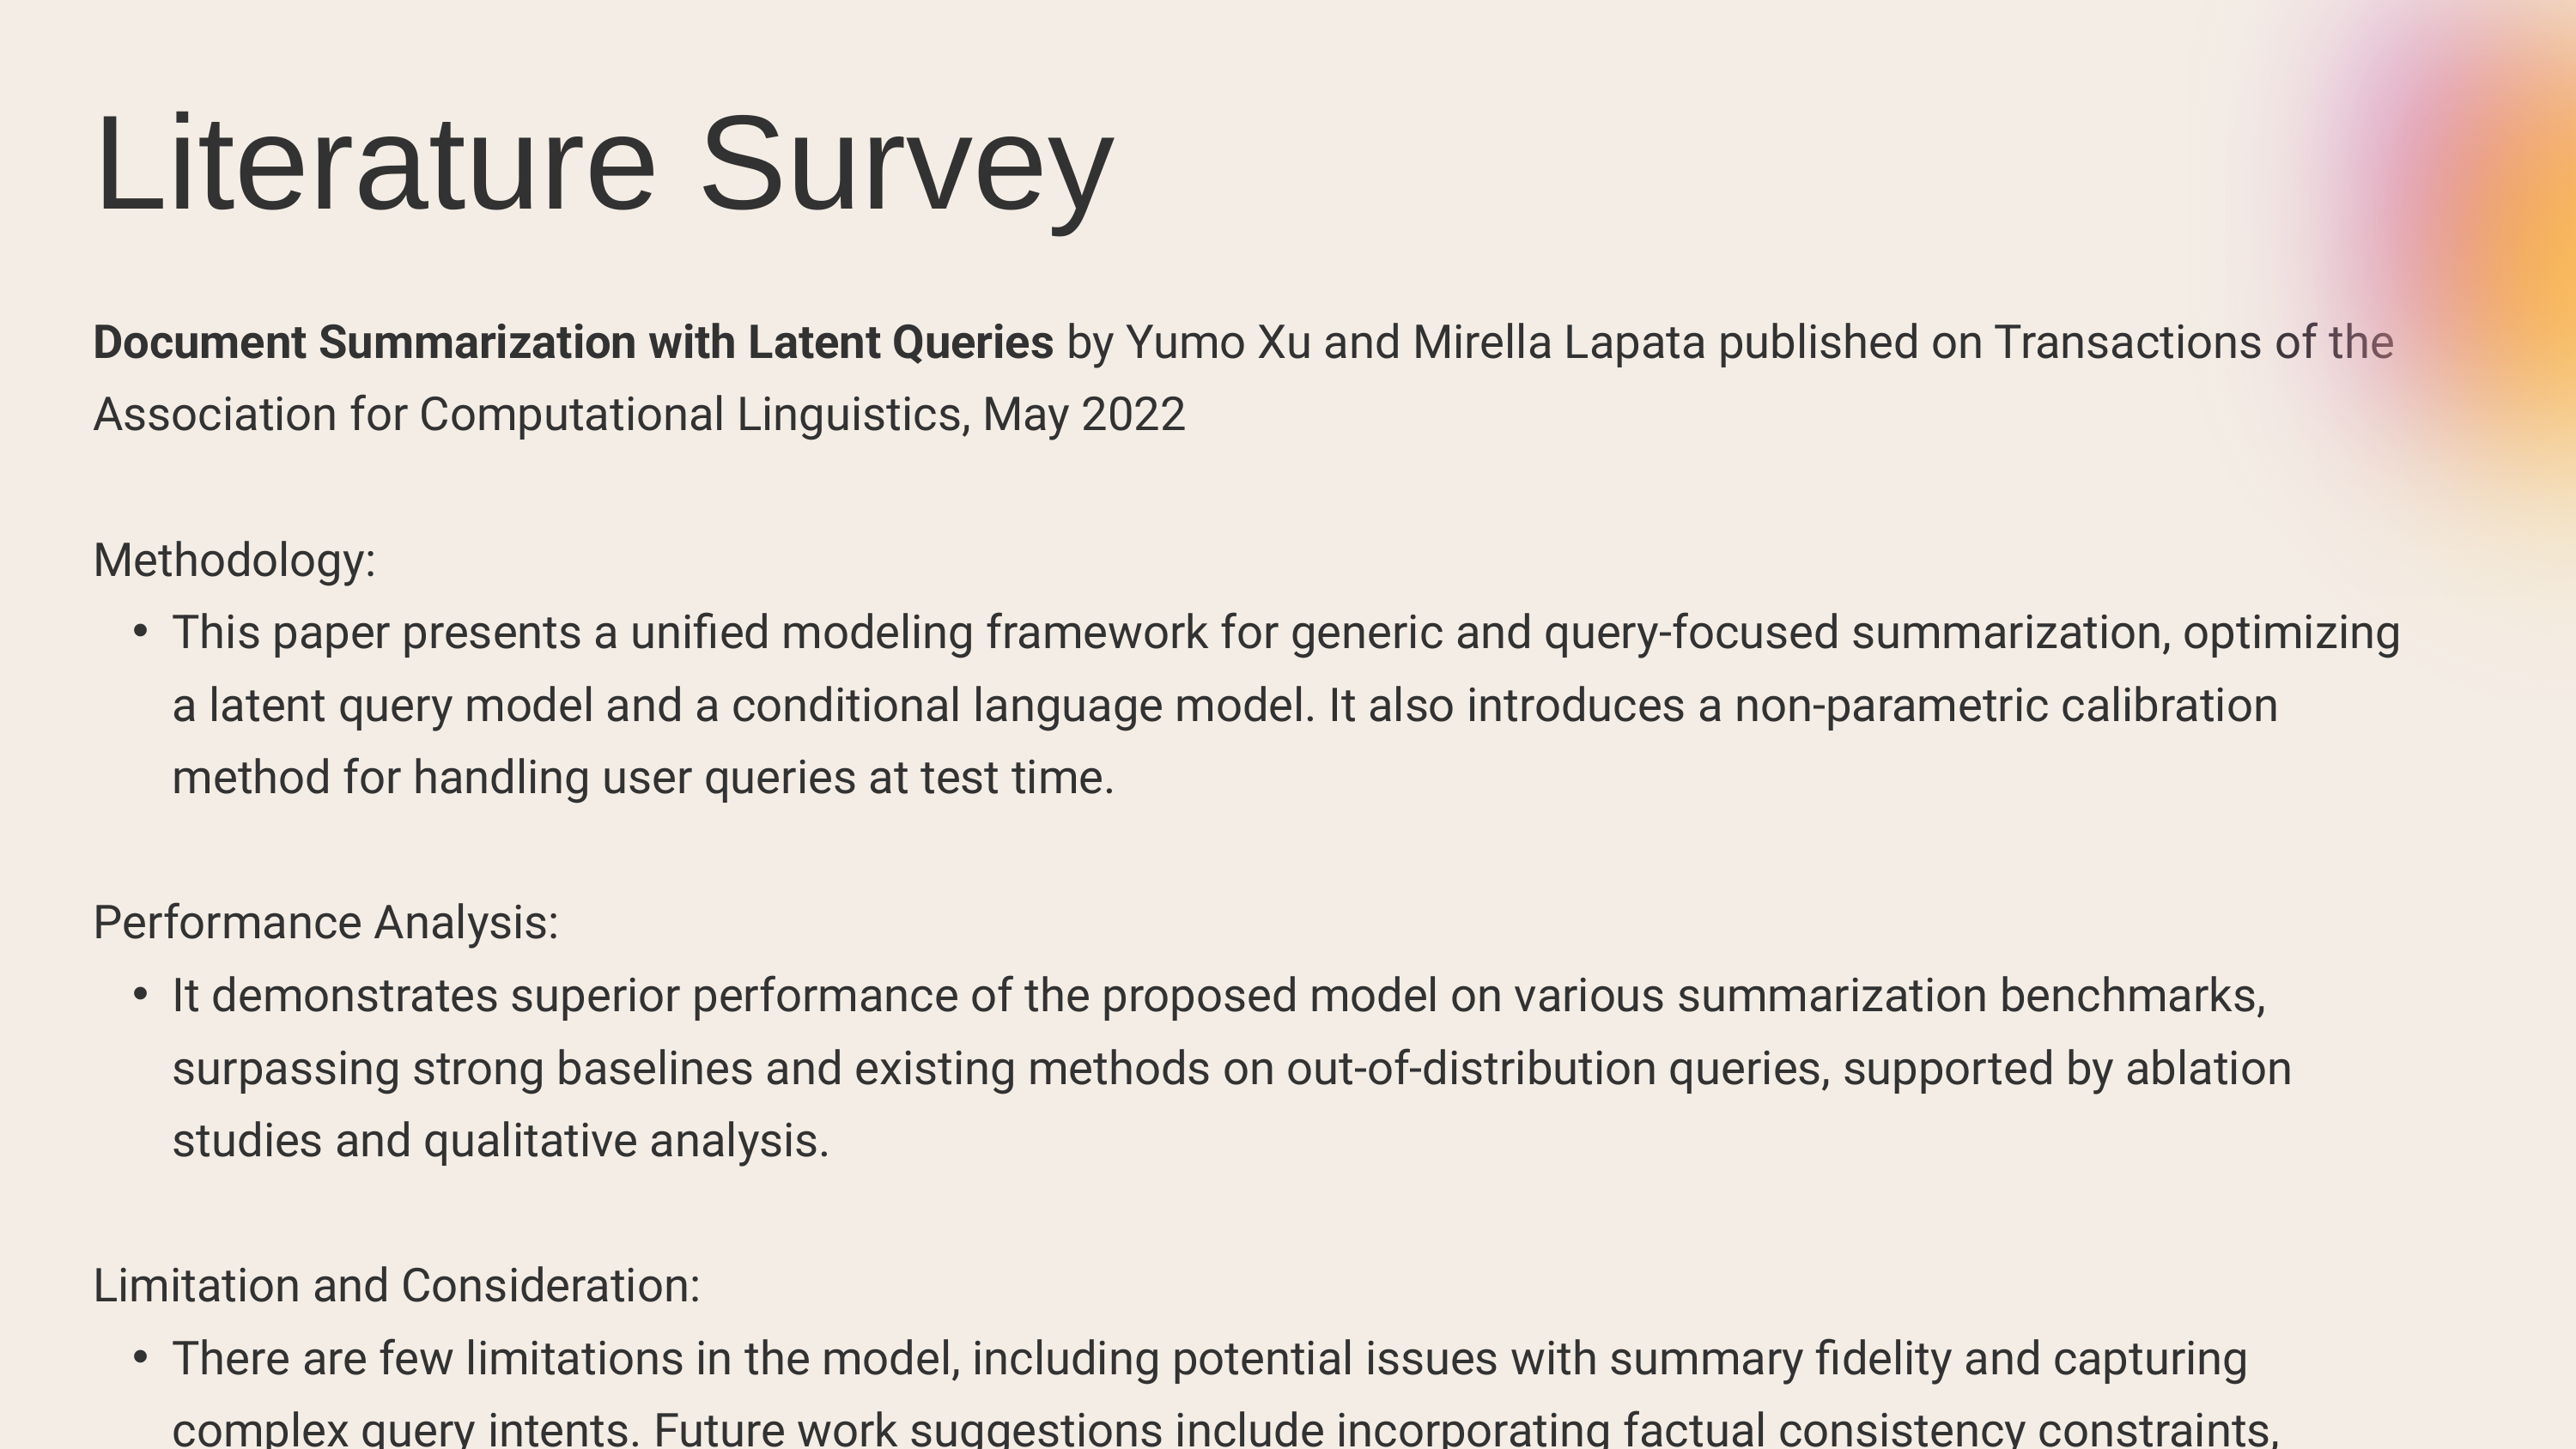

Literature Survey
Document Summarization with Latent Queries by Yumo Xu and Mirella Lapata published on Transactions of the Association for Computational Linguistics, May 2022

Methodology:
This paper presents a unified modeling framework for generic and query-focused summarization, optimizing a latent query model and a conditional language model. It also introduces a non-parametric calibration method for handling user queries at test time.

Performance Analysis:
It demonstrates superior performance of the proposed model on various summarization benchmarks, surpassing strong baselines and existing methods on out-of-distribution queries, supported by ablation studies and qualitative analysis.

Limitation and Consideration:
There are few limitations in the model, including potential issues with summary fidelity and capturing complex query intents. Future work suggestions include incorporating factual consistency constraints, enhancing query representation learning and exploring diverse query types.